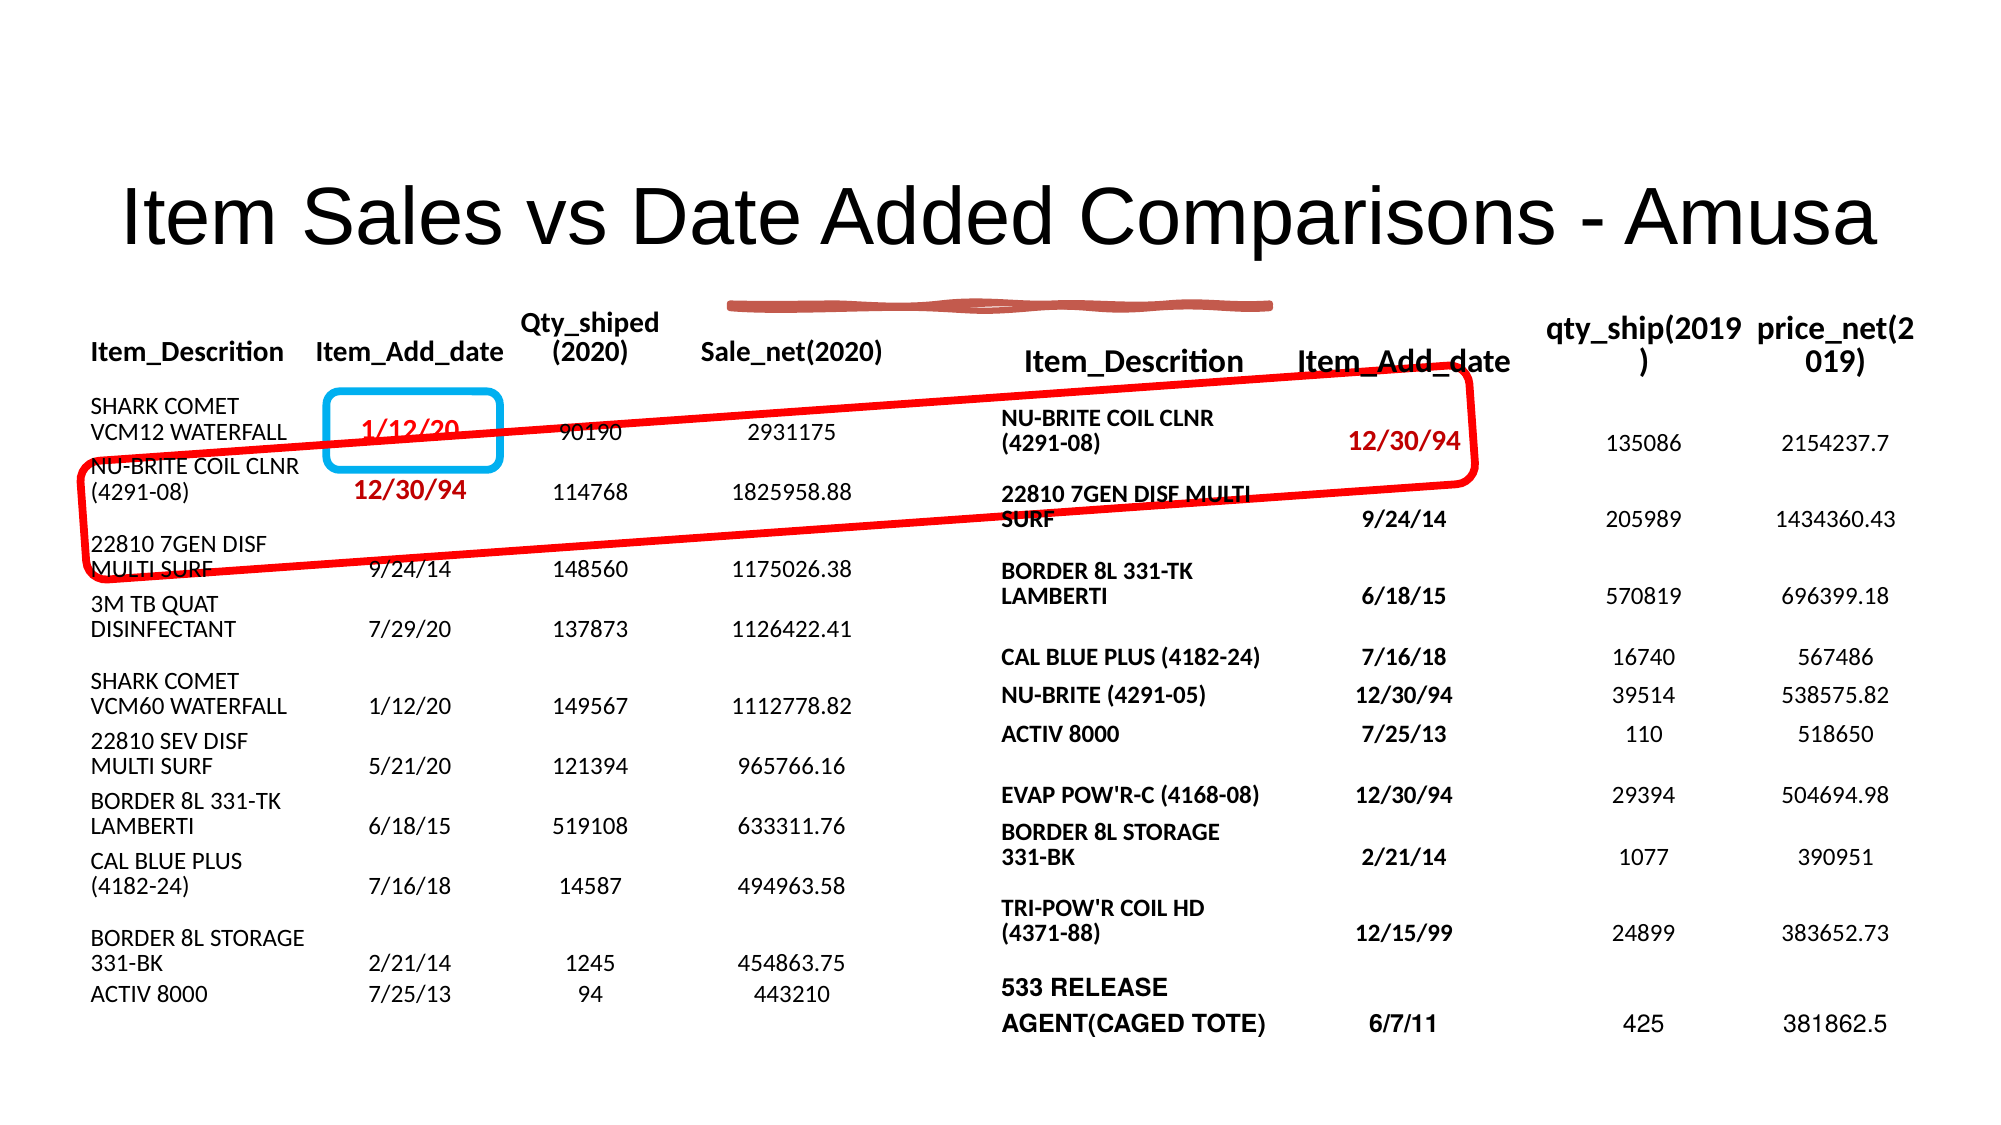

# Item Sales vs Date Added Comparisons - Amusa
| Item\_Descrition | Item\_Add\_date | Qty\_shiped (2020) | Sale\_net(2020) |
| --- | --- | --- | --- |
| SHARK COMET VCM12 WATERFALL | 1/12/20 | 90190 | 2931175 |
| NU-BRITE COIL CLNR (4291-08) | 12/30/94 | 114768 | 1825958.88 |
| 22810 7GEN DISF MULTI SURF | 9/24/14 | 148560 | 1175026.38 |
| 3M TB QUAT DISINFECTANT | 7/29/20 | 137873 | 1126422.41 |
| SHARK COMET VCM60 WATERFALL | 1/12/20 | 149567 | 1112778.82 |
| 22810 SEV DISF MULTI SURF | 5/21/20 | 121394 | 965766.16 |
| BORDER 8L 331-TK LAMBERTI | 6/18/15 | 519108 | 633311.76 |
| CAL BLUE PLUS (4182-24) | 7/16/18 | 14587 | 494963.58 |
| BORDER 8L STORAGE 331-BK | 2/21/14 | 1245 | 454863.75 |
| ACTIV 8000 | 7/25/13 | 94 | 443210 |

| Item\_Descrition | Item\_Add\_date | qty\_ship(2019) | price\_net(2019) |
| --- | --- | --- | --- |
| NU-BRITE COIL CLNR (4291-08) | 12/30/94 | 135086 | 2154237.7 |
| 22810 7GEN DISF MULTI SURF | 9/24/14 | 205989 | 1434360.43 |
| BORDER 8L 331-TK LAMBERTI | 6/18/15 | 570819 | 696399.18 |
| CAL BLUE PLUS (4182-24) | 7/16/18 | 16740 | 567486 |
| NU-BRITE (4291-05) | 12/30/94 | 39514 | 538575.82 |
| ACTIV 8000 | 7/25/13 | 110 | 518650 |
| EVAP POW'R-C (4168-08) | 12/30/94 | 29394 | 504694.98 |
| BORDER 8L STORAGE 331-BK | 2/21/14 | 1077 | 390951 |
| TRI-POW'R COIL HD (4371-88) | 12/15/99 | 24899 | 383652.73 |
| 533 RELEASE AGENT(CAGED TOTE) | 6/7/11 | 425 | 381862.5 |